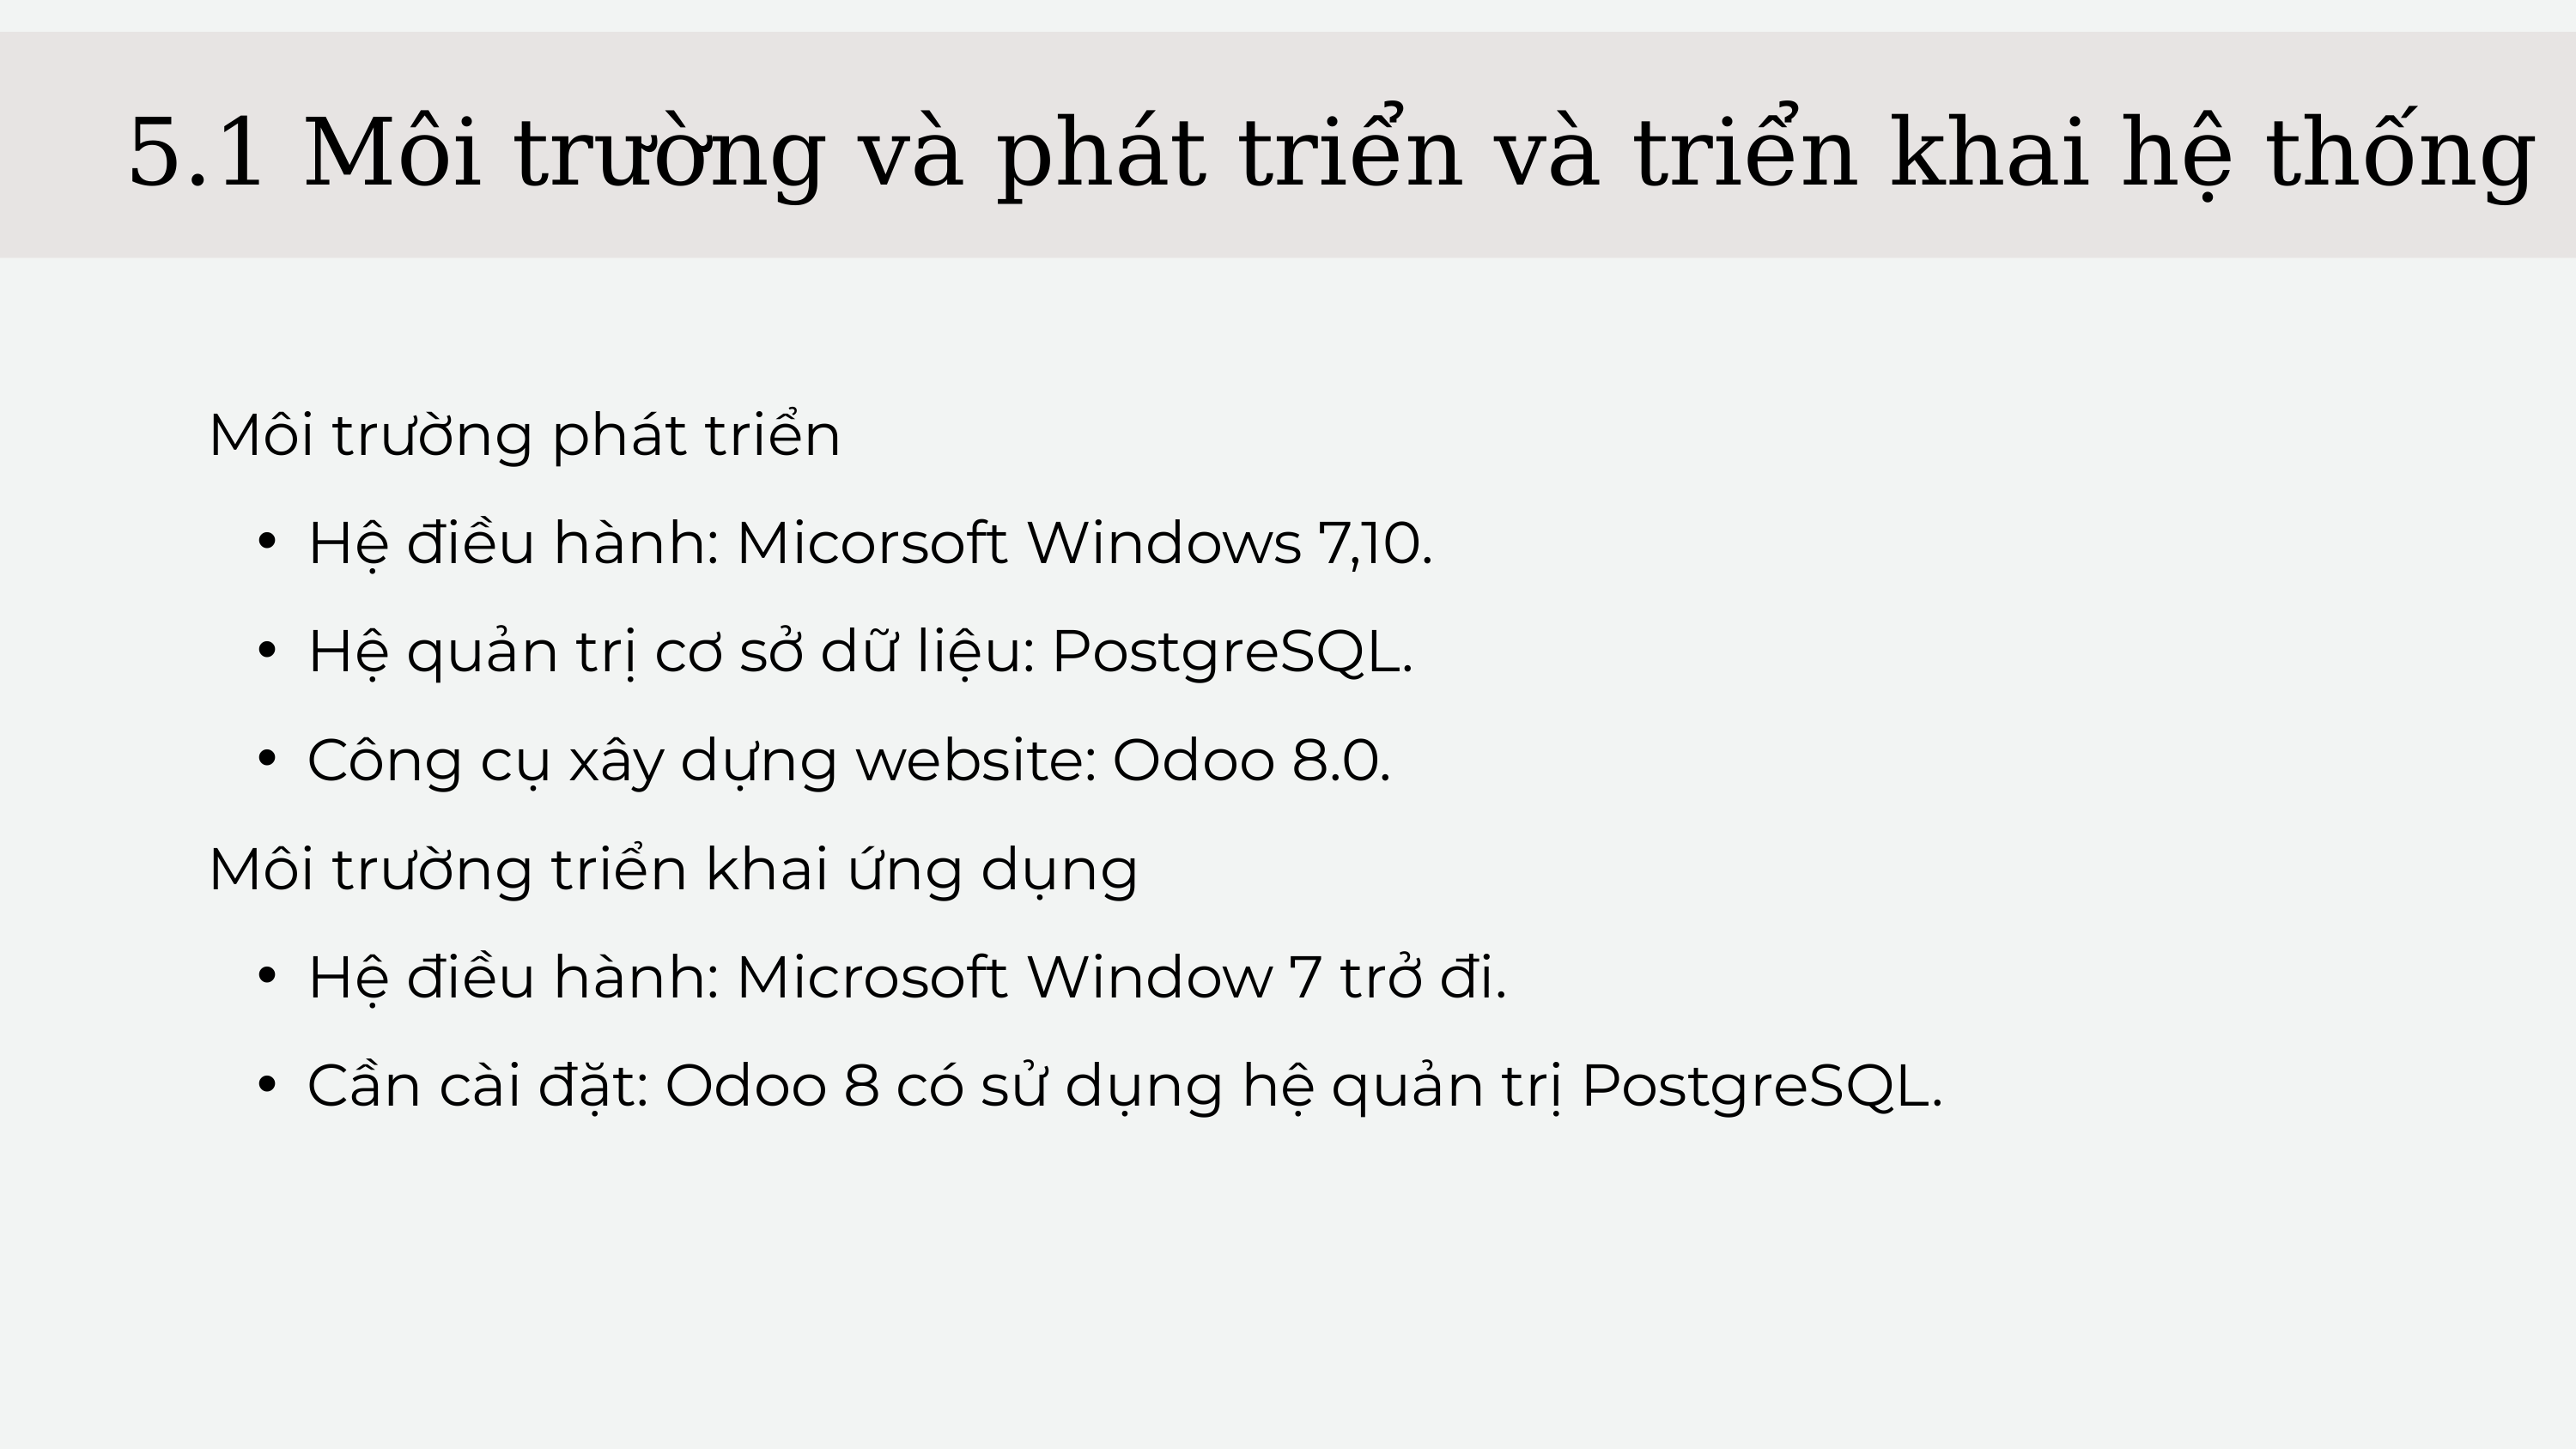

5.1 Môi trường và phát triển và triển khai hệ thống

Môi trường phát triển
Hệ điều hành: Micorsoft Windows 7,10.
Hệ quản trị cơ sở dữ liệu: PostgreSQL.
Công cụ xây dựng website: Odoo 8.0.
Môi trường triển khai ứng dụng
Hệ điều hành: Microsoft Window 7 trở đi.
Cần cài đặt: Odoo 8 có sử dụng hệ quản trị PostgreSQL.